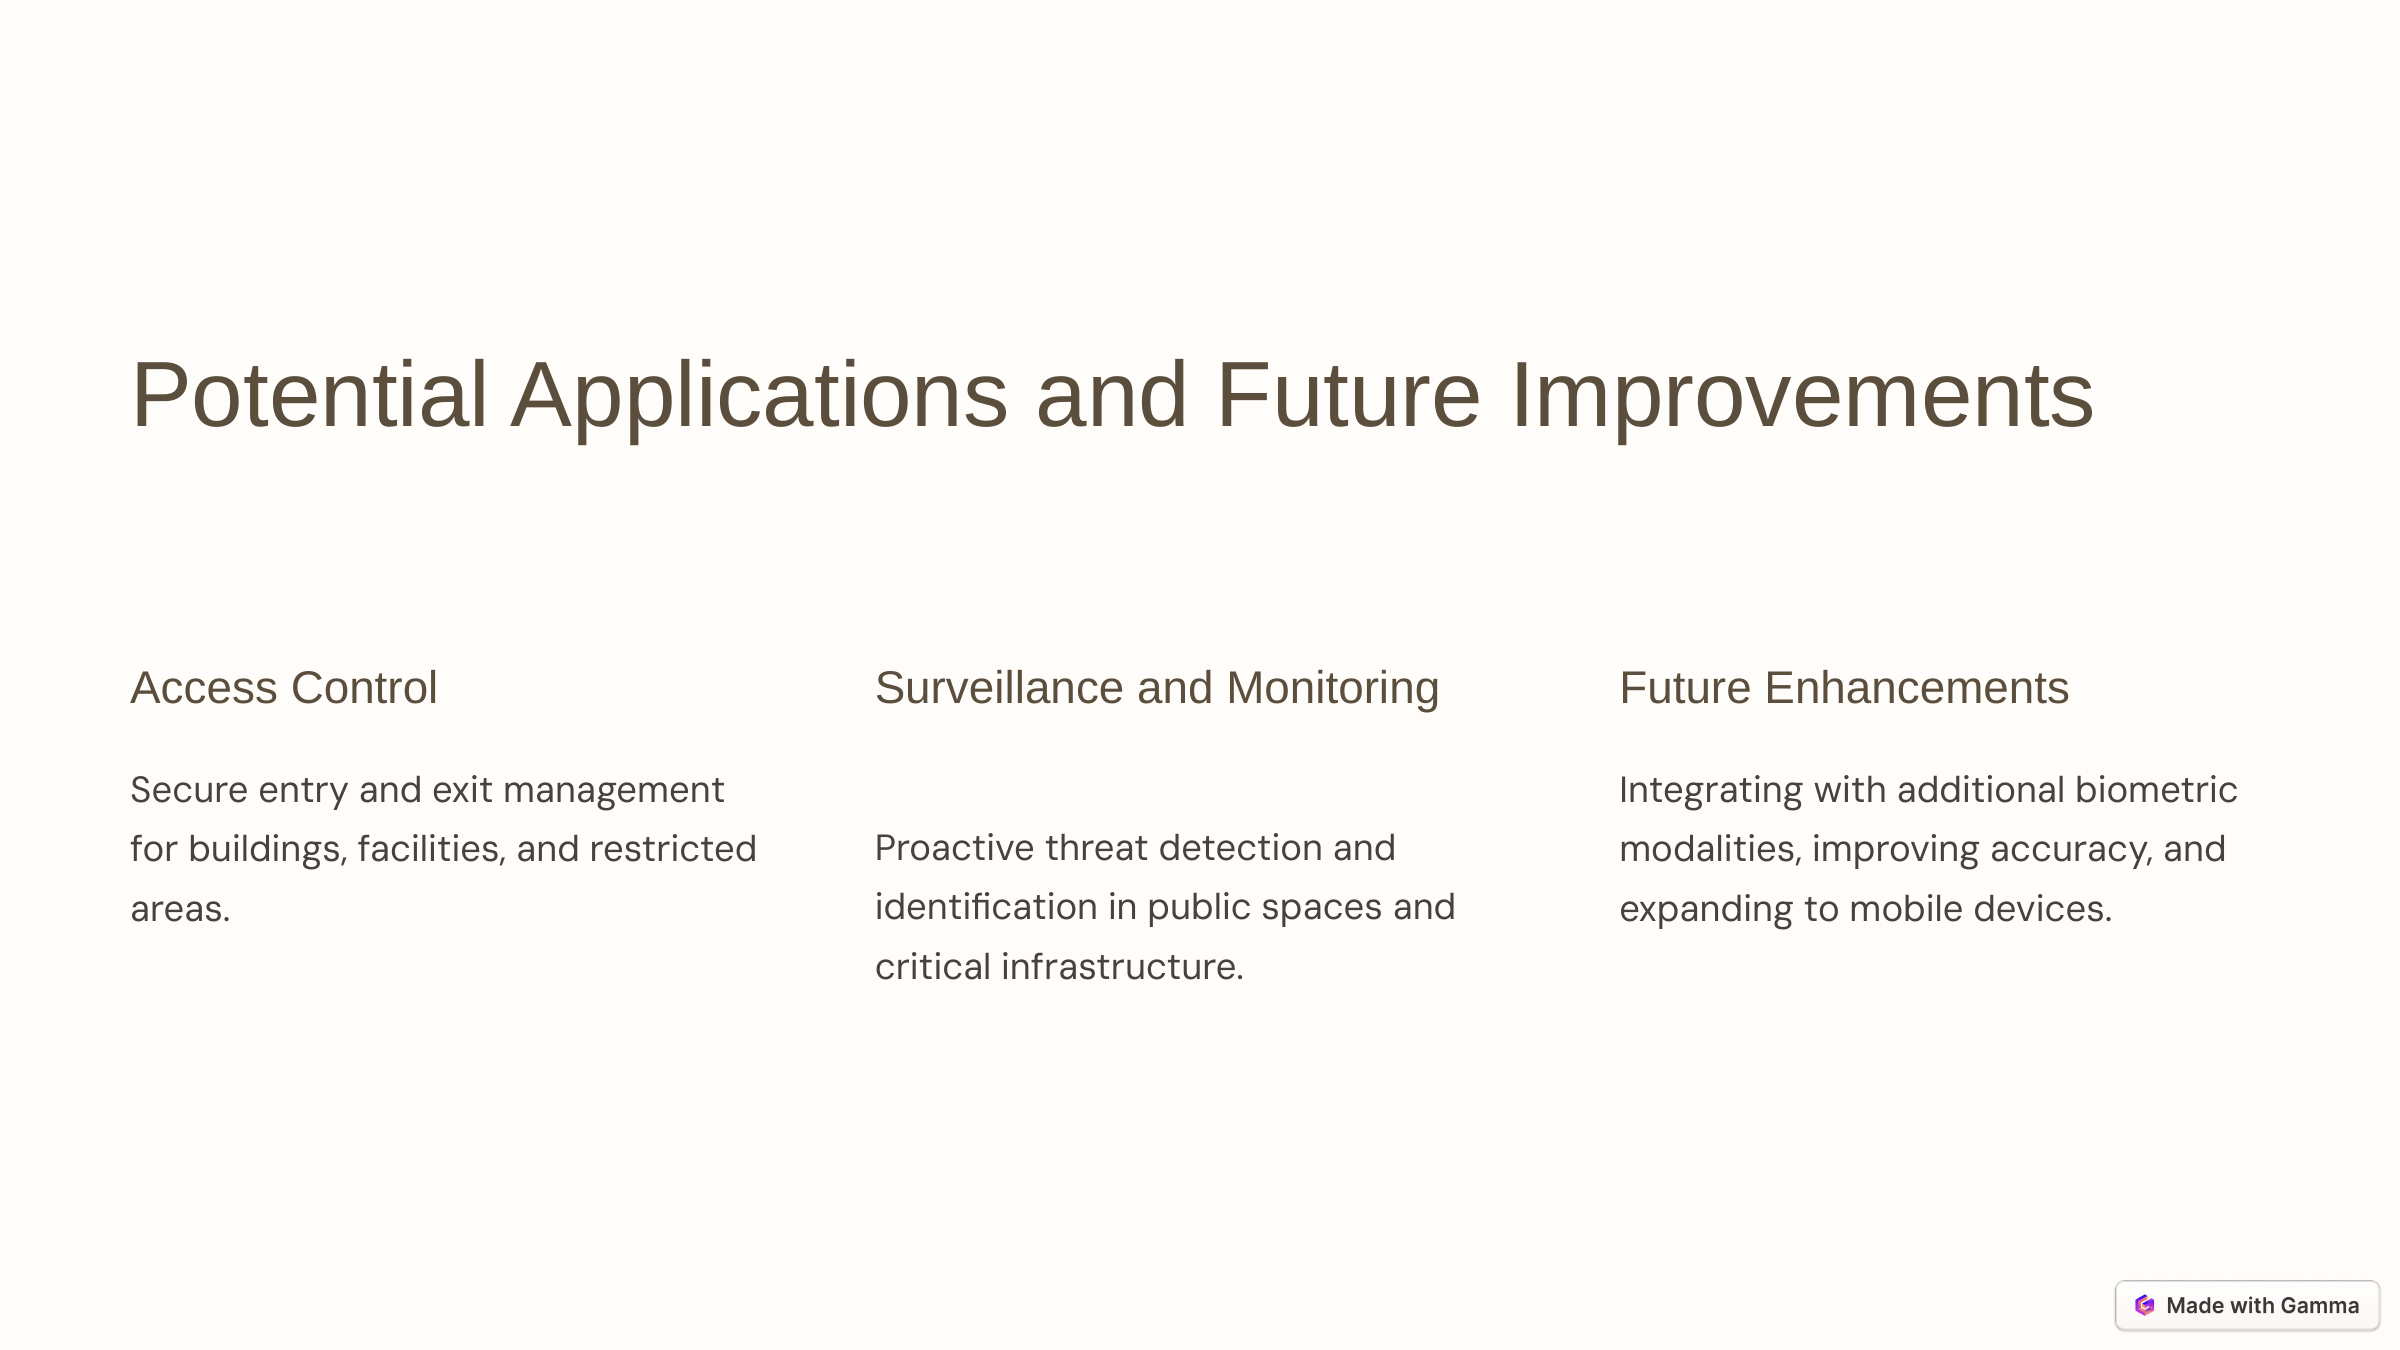

Potential Applications and Future Improvements
Access Control
Surveillance and Monitoring
Future Enhancements
Secure entry and exit management for buildings, facilities, and restricted areas.
Integrating with additional biometric modalities, improving accuracy, and expanding to mobile devices.
Proactive threat detection and identification in public spaces and critical infrastructure.